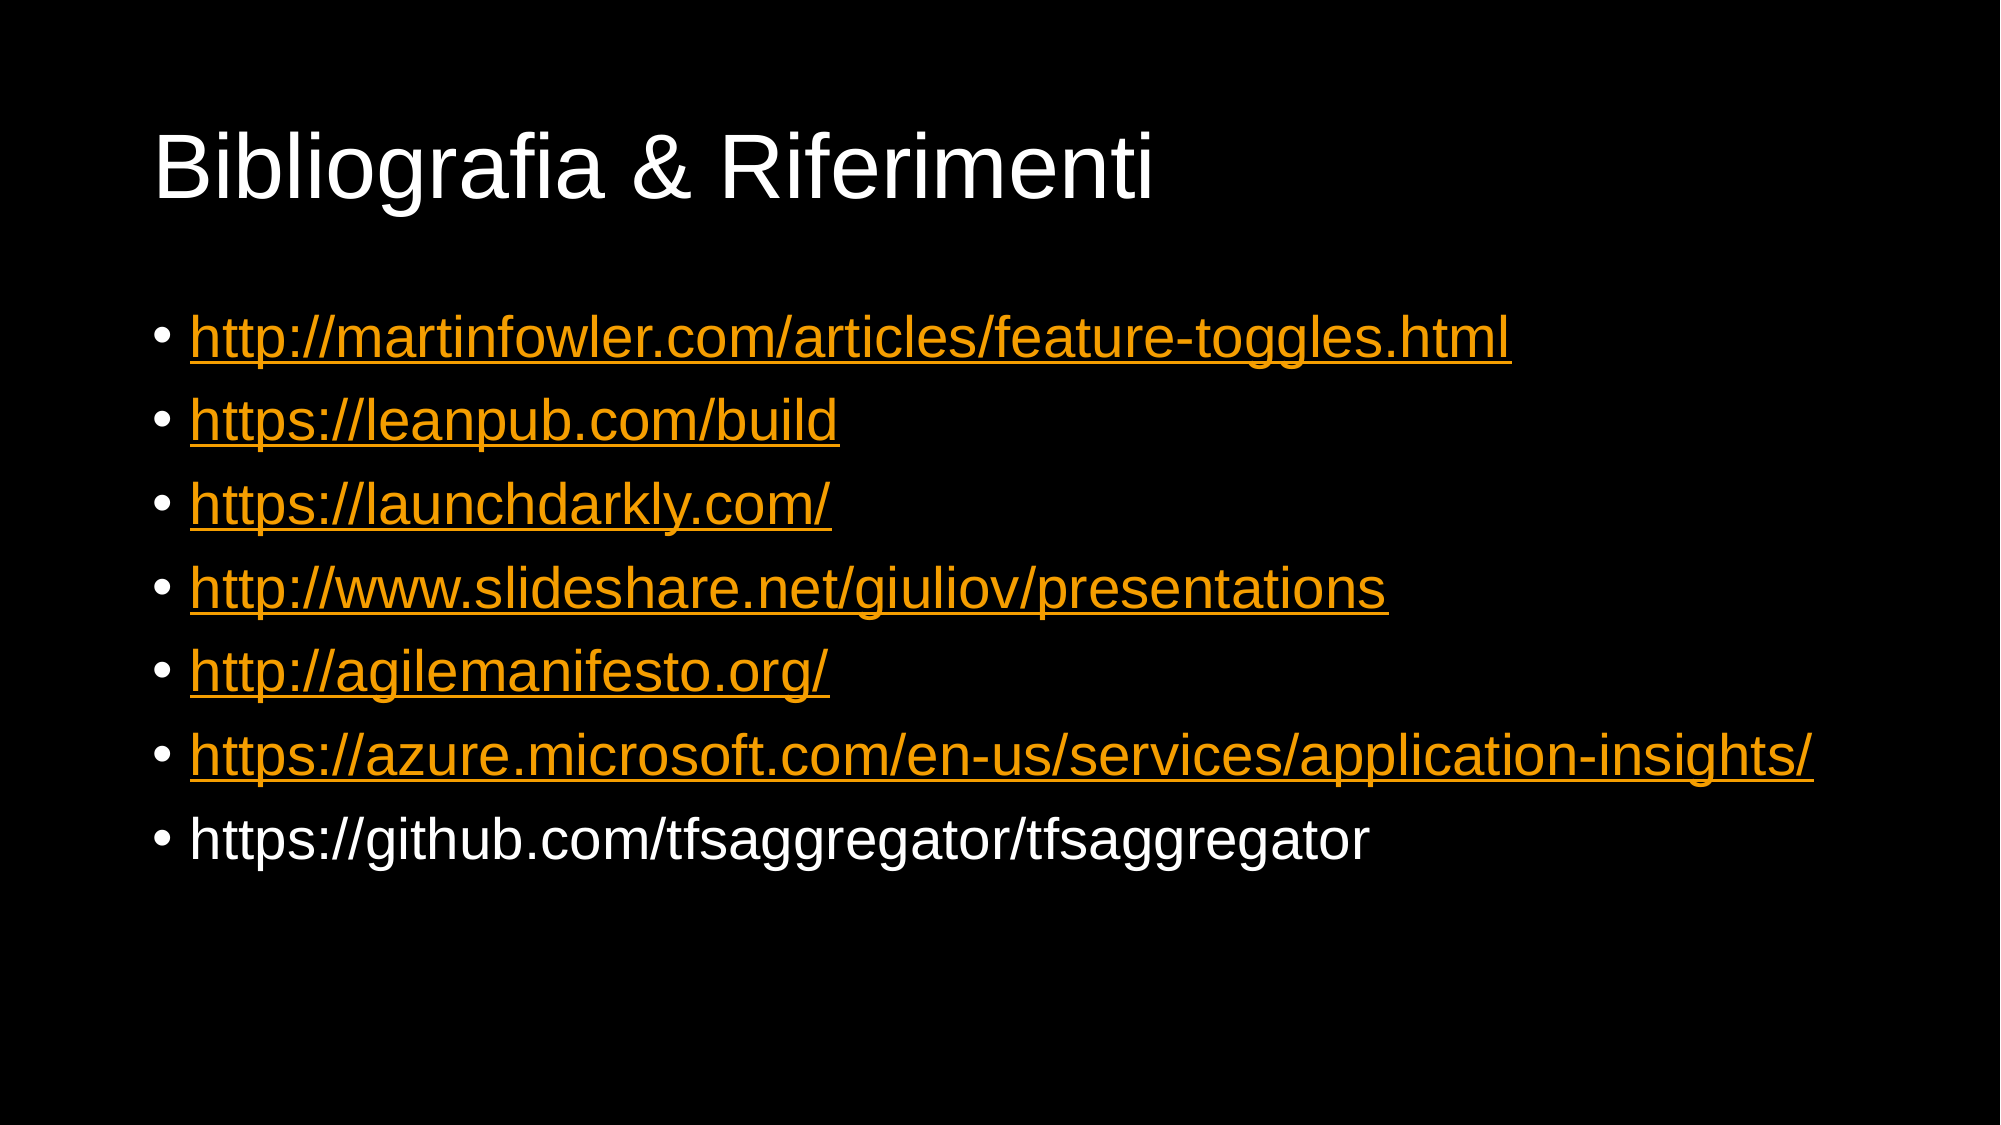

# Bibliografia & Riferimenti
http://martinfowler.com/articles/feature-toggles.html
https://leanpub.com/build
https://launchdarkly.com/
http://www.slideshare.net/giuliov/presentations
http://agilemanifesto.org/
https://azure.microsoft.com/en-us/services/application-insights/
https://github.com/tfsaggregator/tfsaggregator